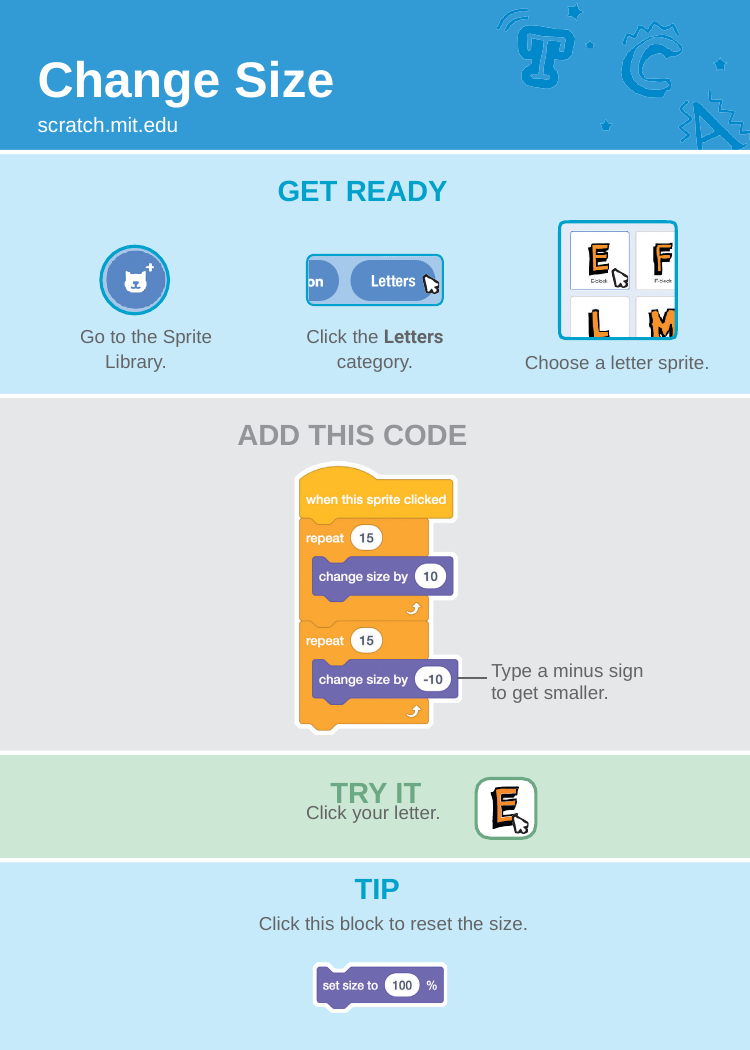

# Change Size
scratch.mit.edu
scratch.mit.edu

GET READY

Go to the Sprite Library.
Click the Letters
category.
Choose a letter sprite.

ADD THIS CODE

Type a minus sign to get smaller.

TRY IT

Click your letter.

TIP
Click this block to reset the size.